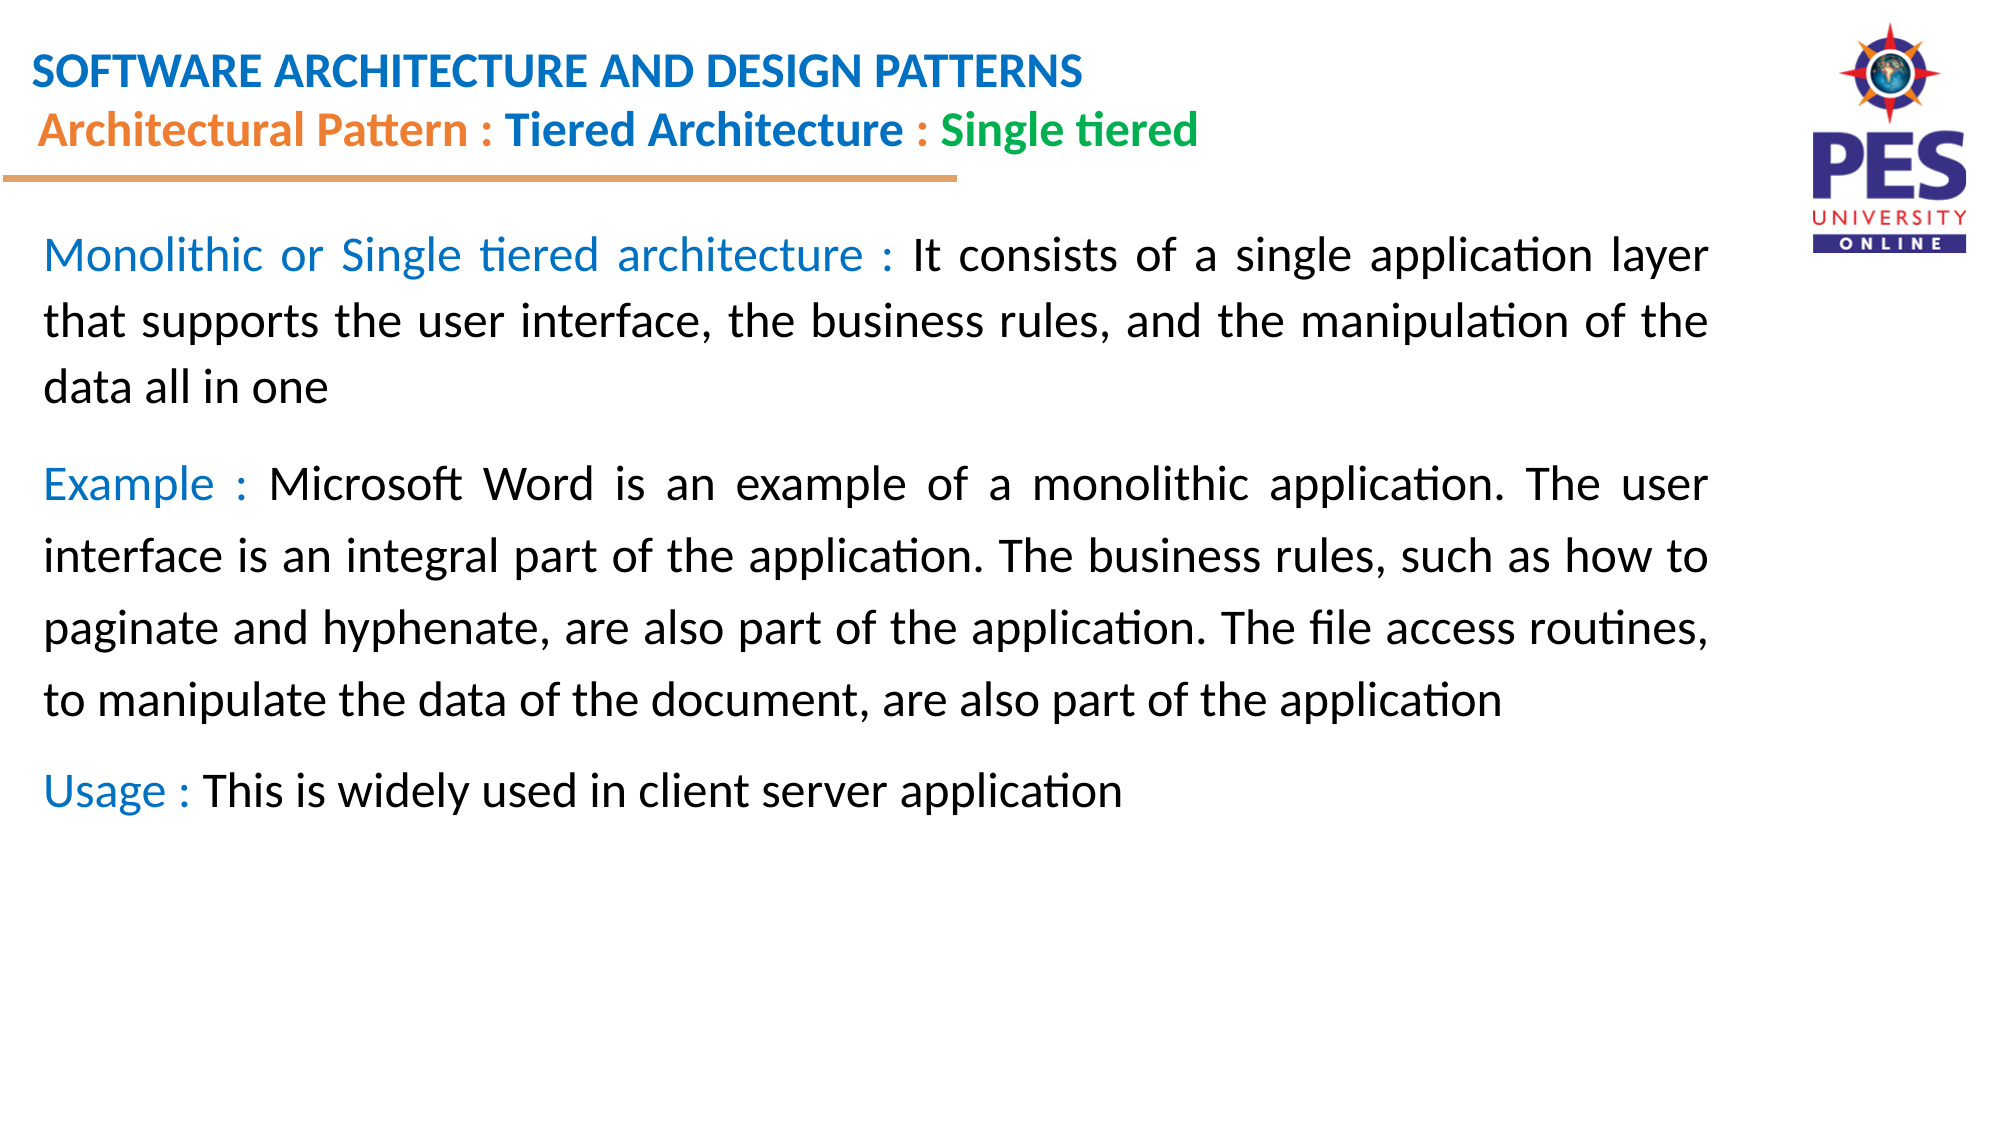

Architectural Pattern : Tiered Architecture : Single tiered
Monolithic or Single tiered architecture : It consists of a single application layer that supports the user interface, the business rules, and the manipulation of the data all in one
Example : Microsoft Word is an example of a monolithic application. The user interface is an integral part of the application. The business rules, such as how to paginate and hyphenate, are also part of the application. The file access routines, to manipulate the data of the document, are also part of the application
Usage : This is widely used in client server application